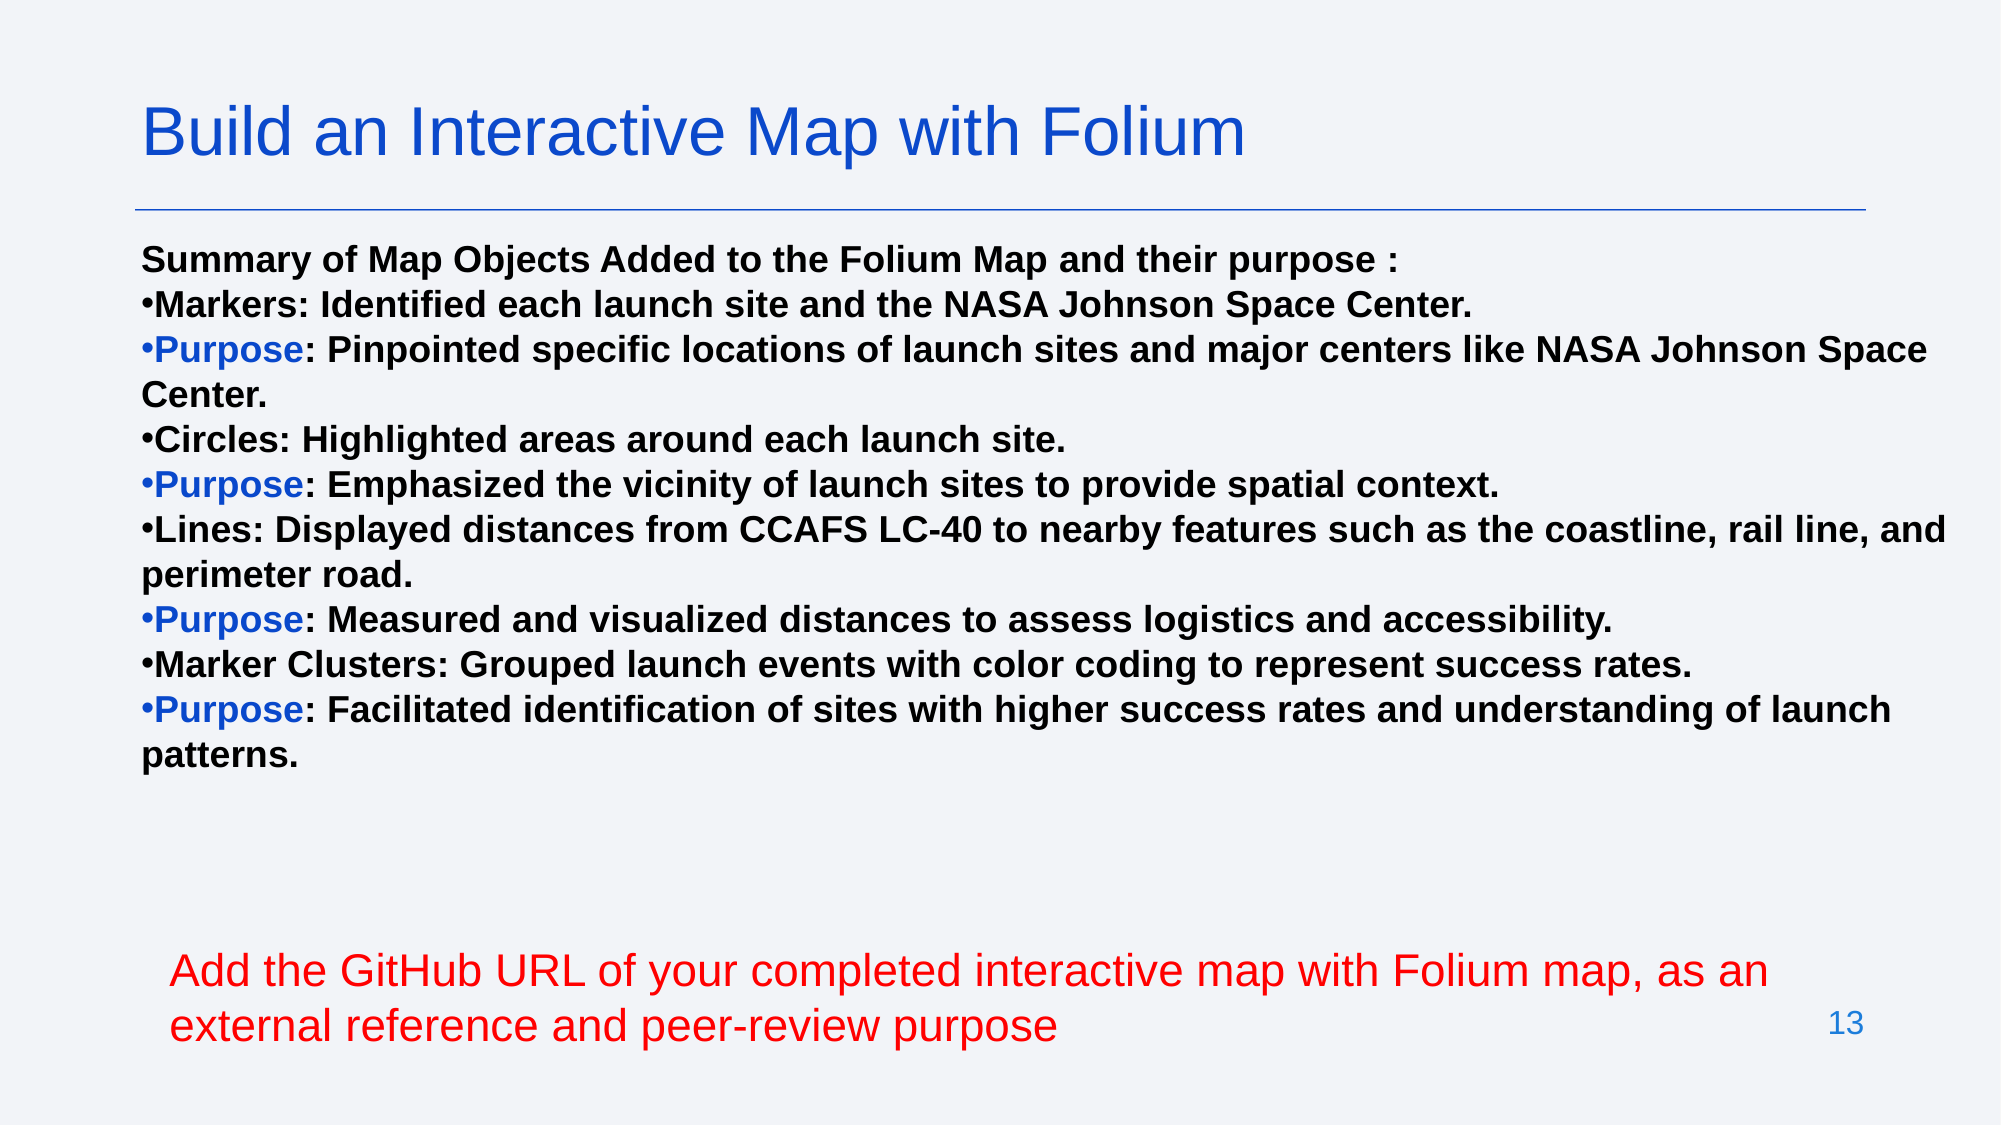

Build an Interactive Map with Folium
Summary of Map Objects Added to the Folium Map and their purpose :
Markers: Identified each launch site and the NASA Johnson Space Center.
Purpose: Pinpointed specific locations of launch sites and major centers like NASA Johnson Space Center.
Circles: Highlighted areas around each launch site.
Purpose: Emphasized the vicinity of launch sites to provide spatial context.
Lines: Displayed distances from CCAFS LC-40 to nearby features such as the coastline, rail line, and perimeter road.
Purpose: Measured and visualized distances to assess logistics and accessibility.
Marker Clusters: Grouped launch events with color coding to represent success rates.
Purpose: Facilitated identification of sites with higher success rates and understanding of launch patterns.
Add the GitHub URL of your completed interactive map with Folium map, as an external reference and peer-review purpose

13